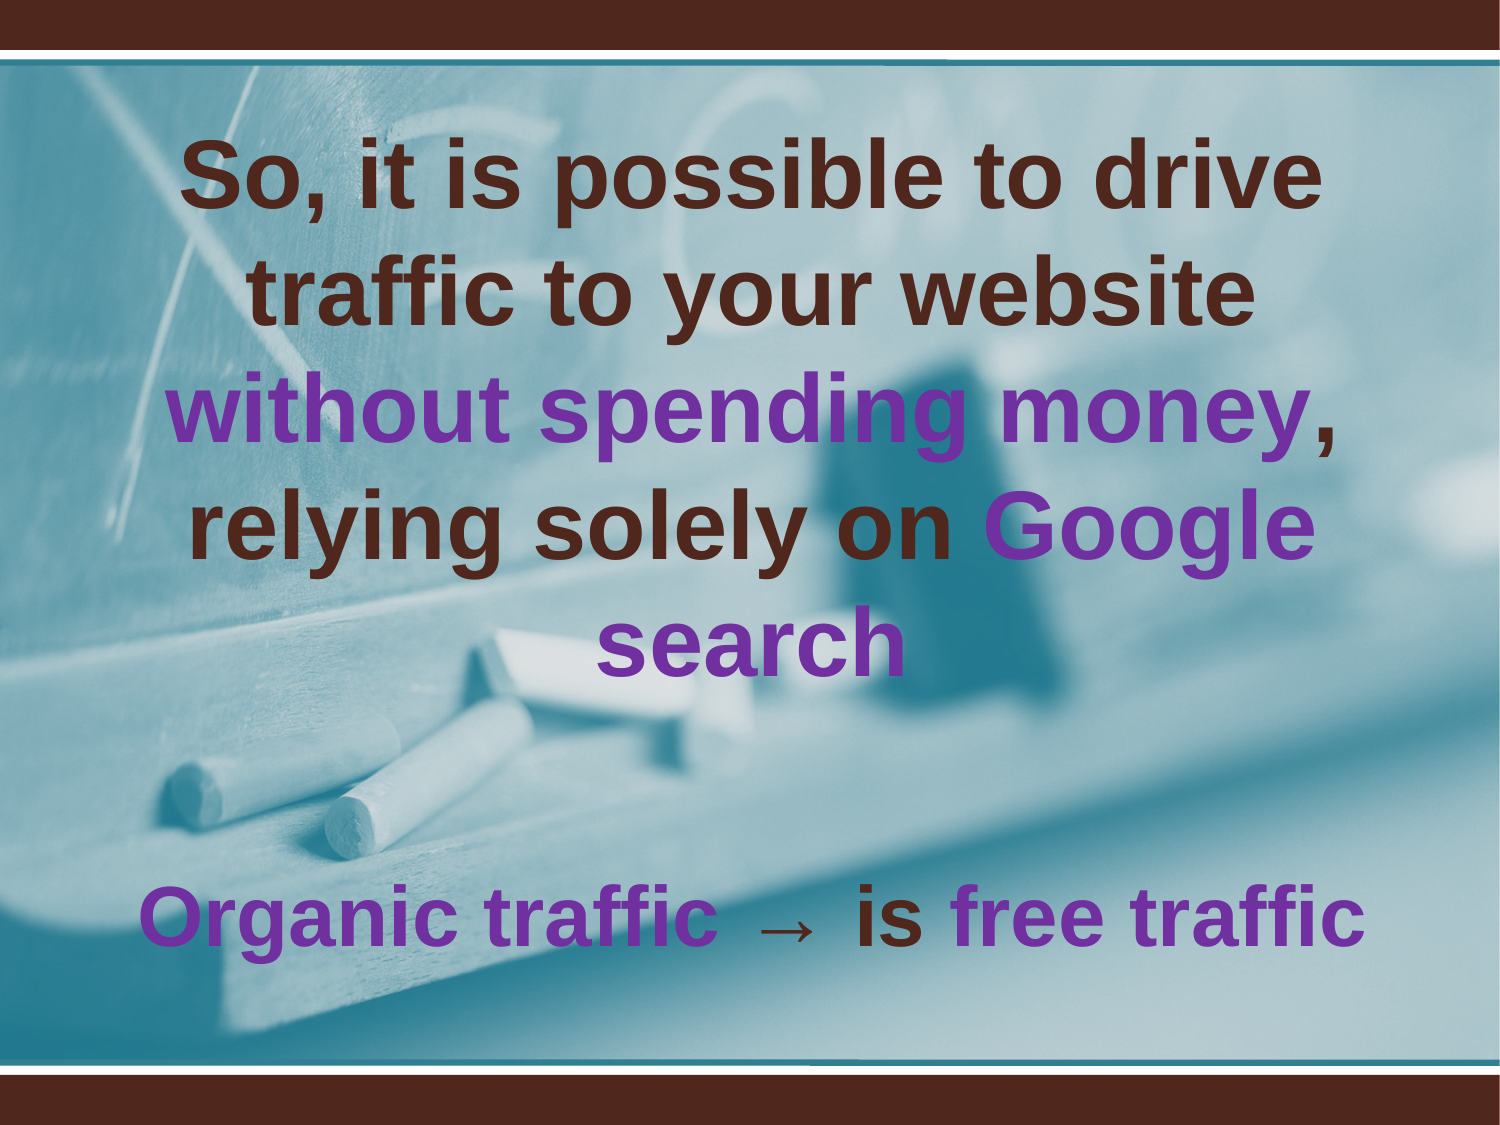

So, it is possible to drive traffic to your website without spending money, relying solely on Google search

Organic traffic → is free traffic